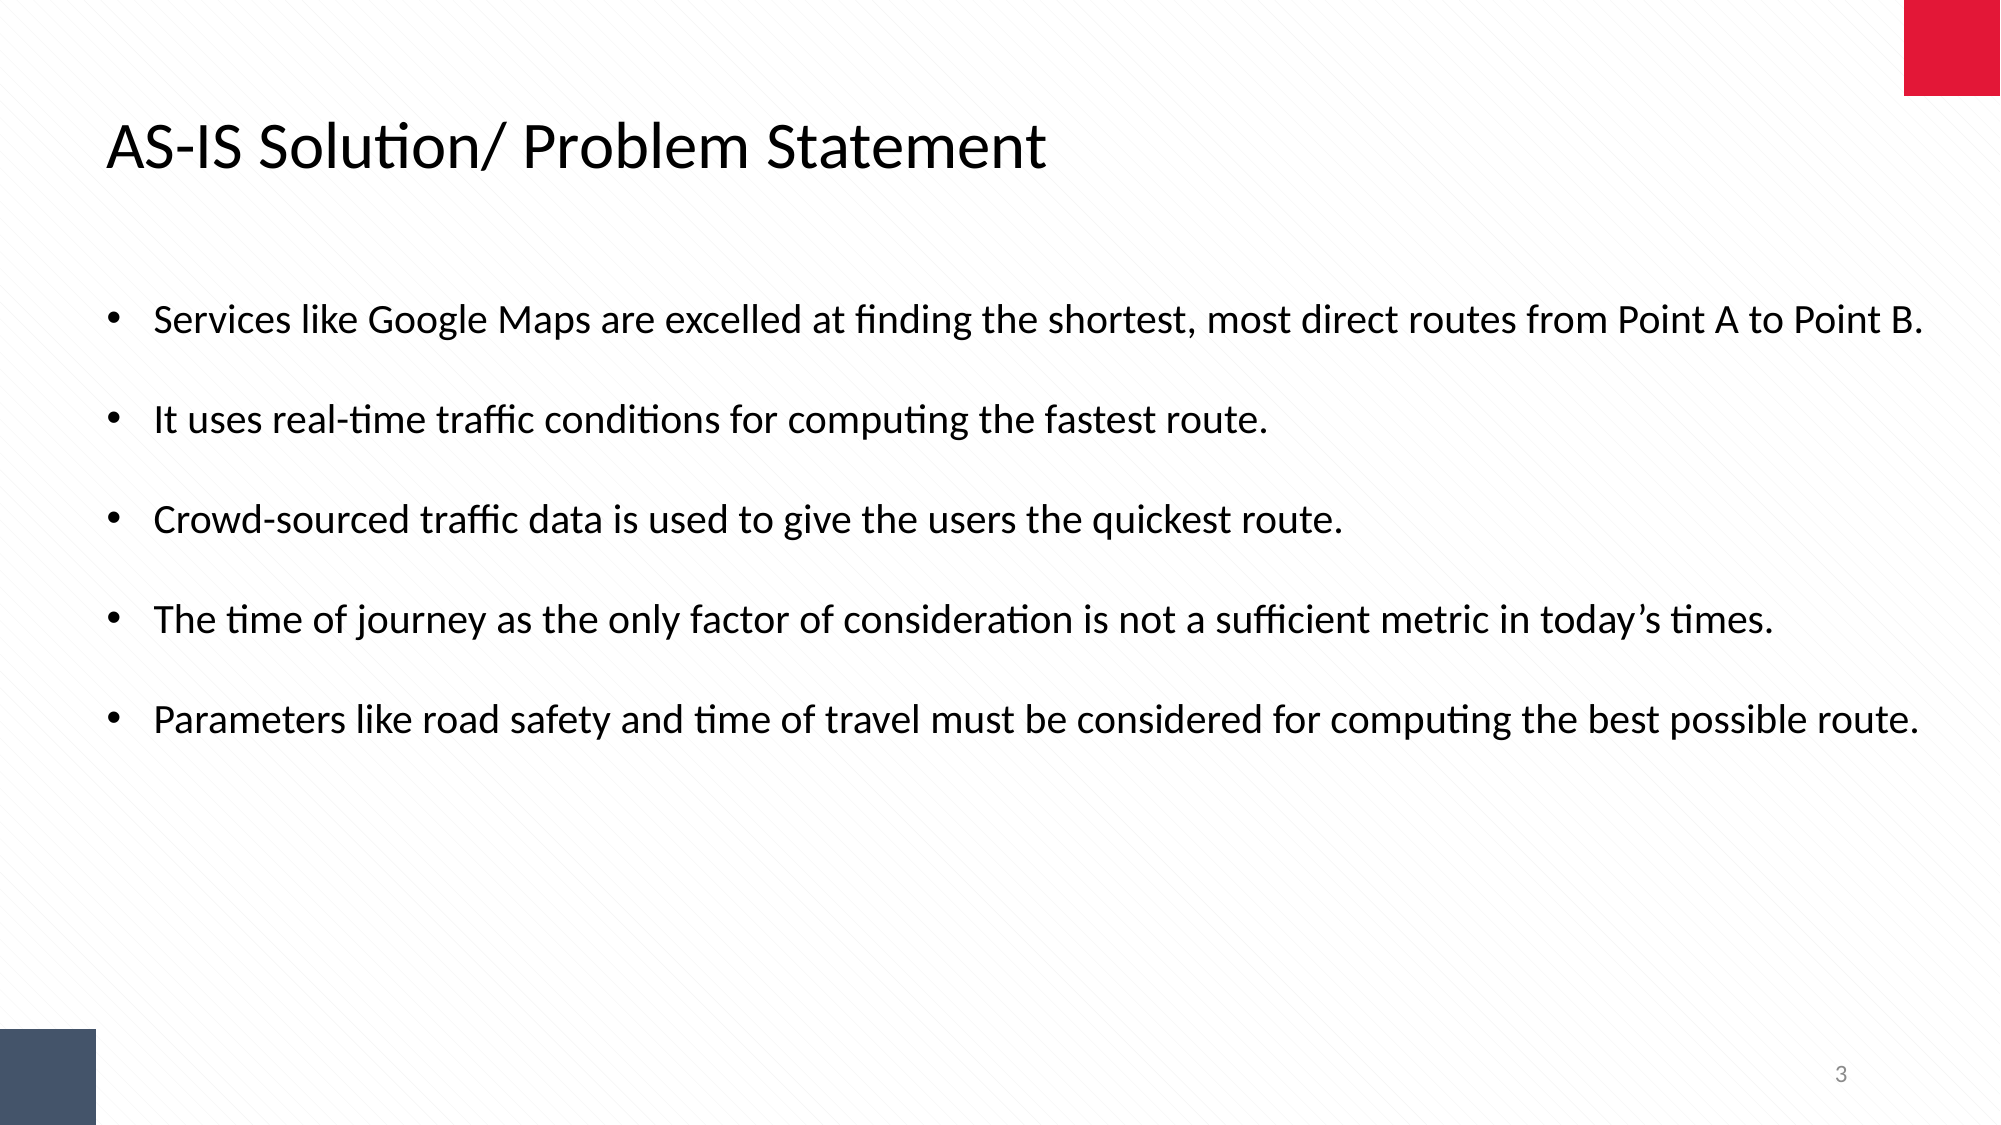

AS-IS Solution/ Problem Statement
Services like Google Maps are excelled at finding the shortest, most direct routes from Point A to Point B.
It uses real-time traffic conditions for computing the fastest route.
Crowd-sourced traffic data is used to give the users the quickest route.
The time of journey as the only factor of consideration is not a sufficient metric in today’s times.
Parameters like road safety and time of travel must be considered for computing the best possible route.

3